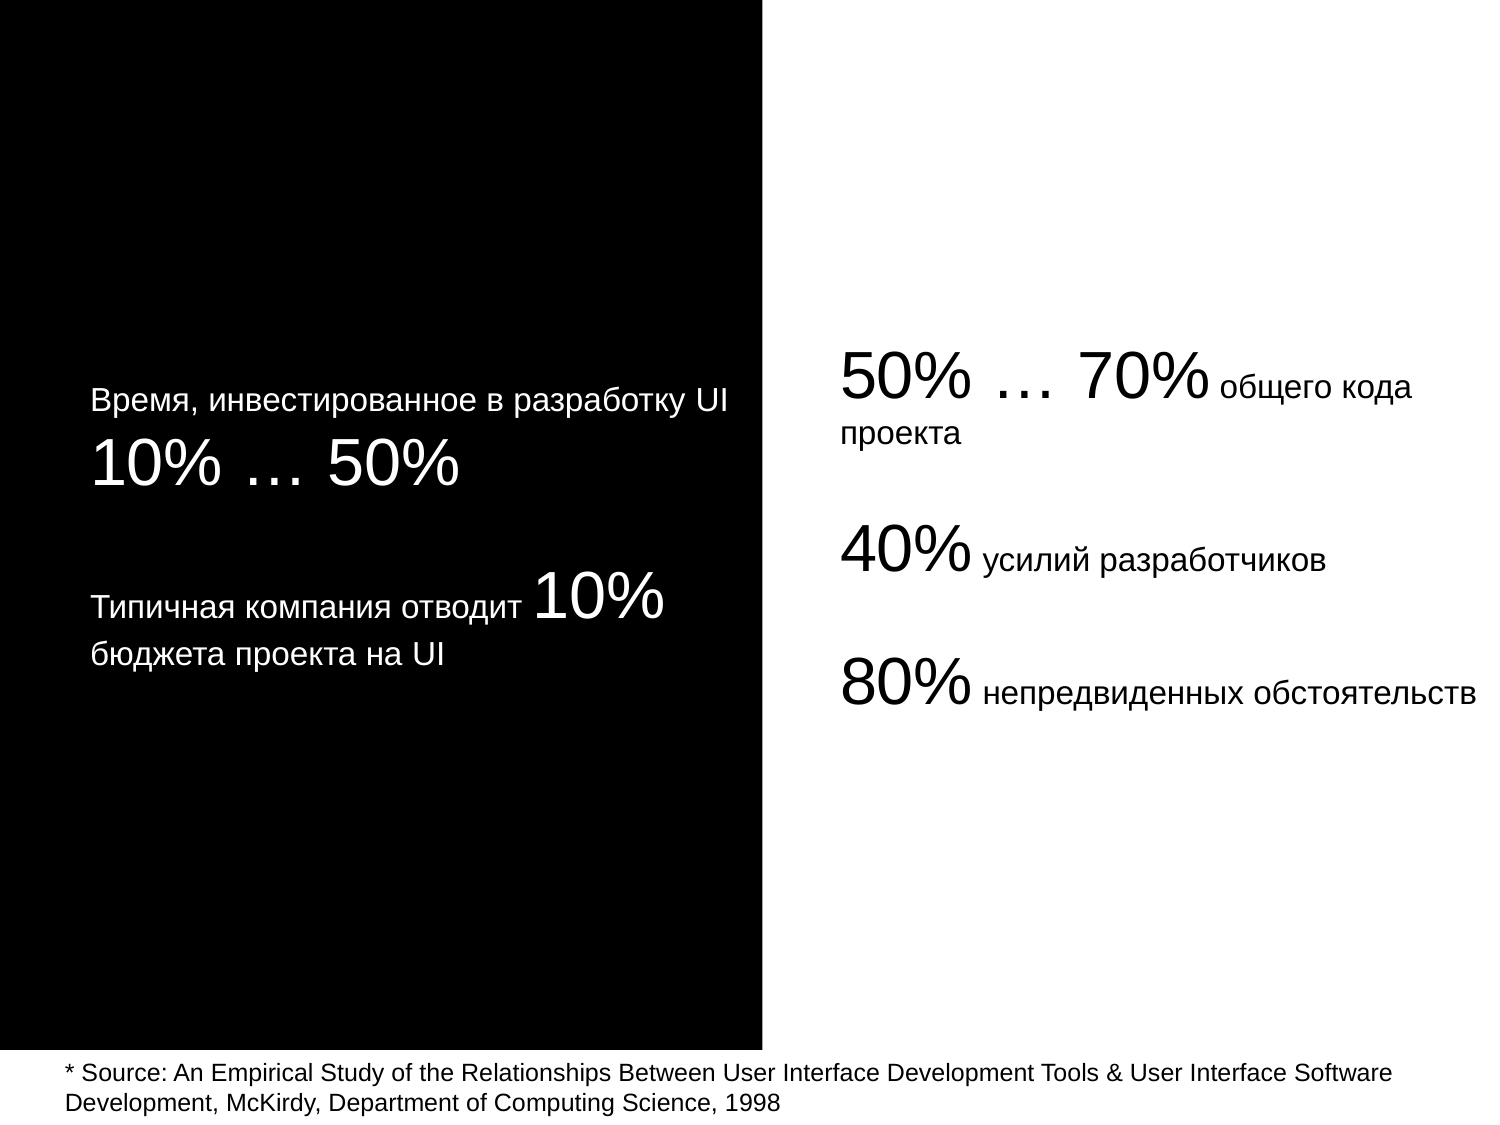

Время, инвестированное в разработку UI 10% … 50%
Типичная компания отводит 10% бюджета проекта на UI
50% … 70% общего кода проекта
40% усилий разработчиков
80% непредвиденных обстоятельств
* Source: An Empirical Study of the Relationships Between User Interface Development Tools & User Interface Software Development, McKirdy, Department of Computing Science, 1998